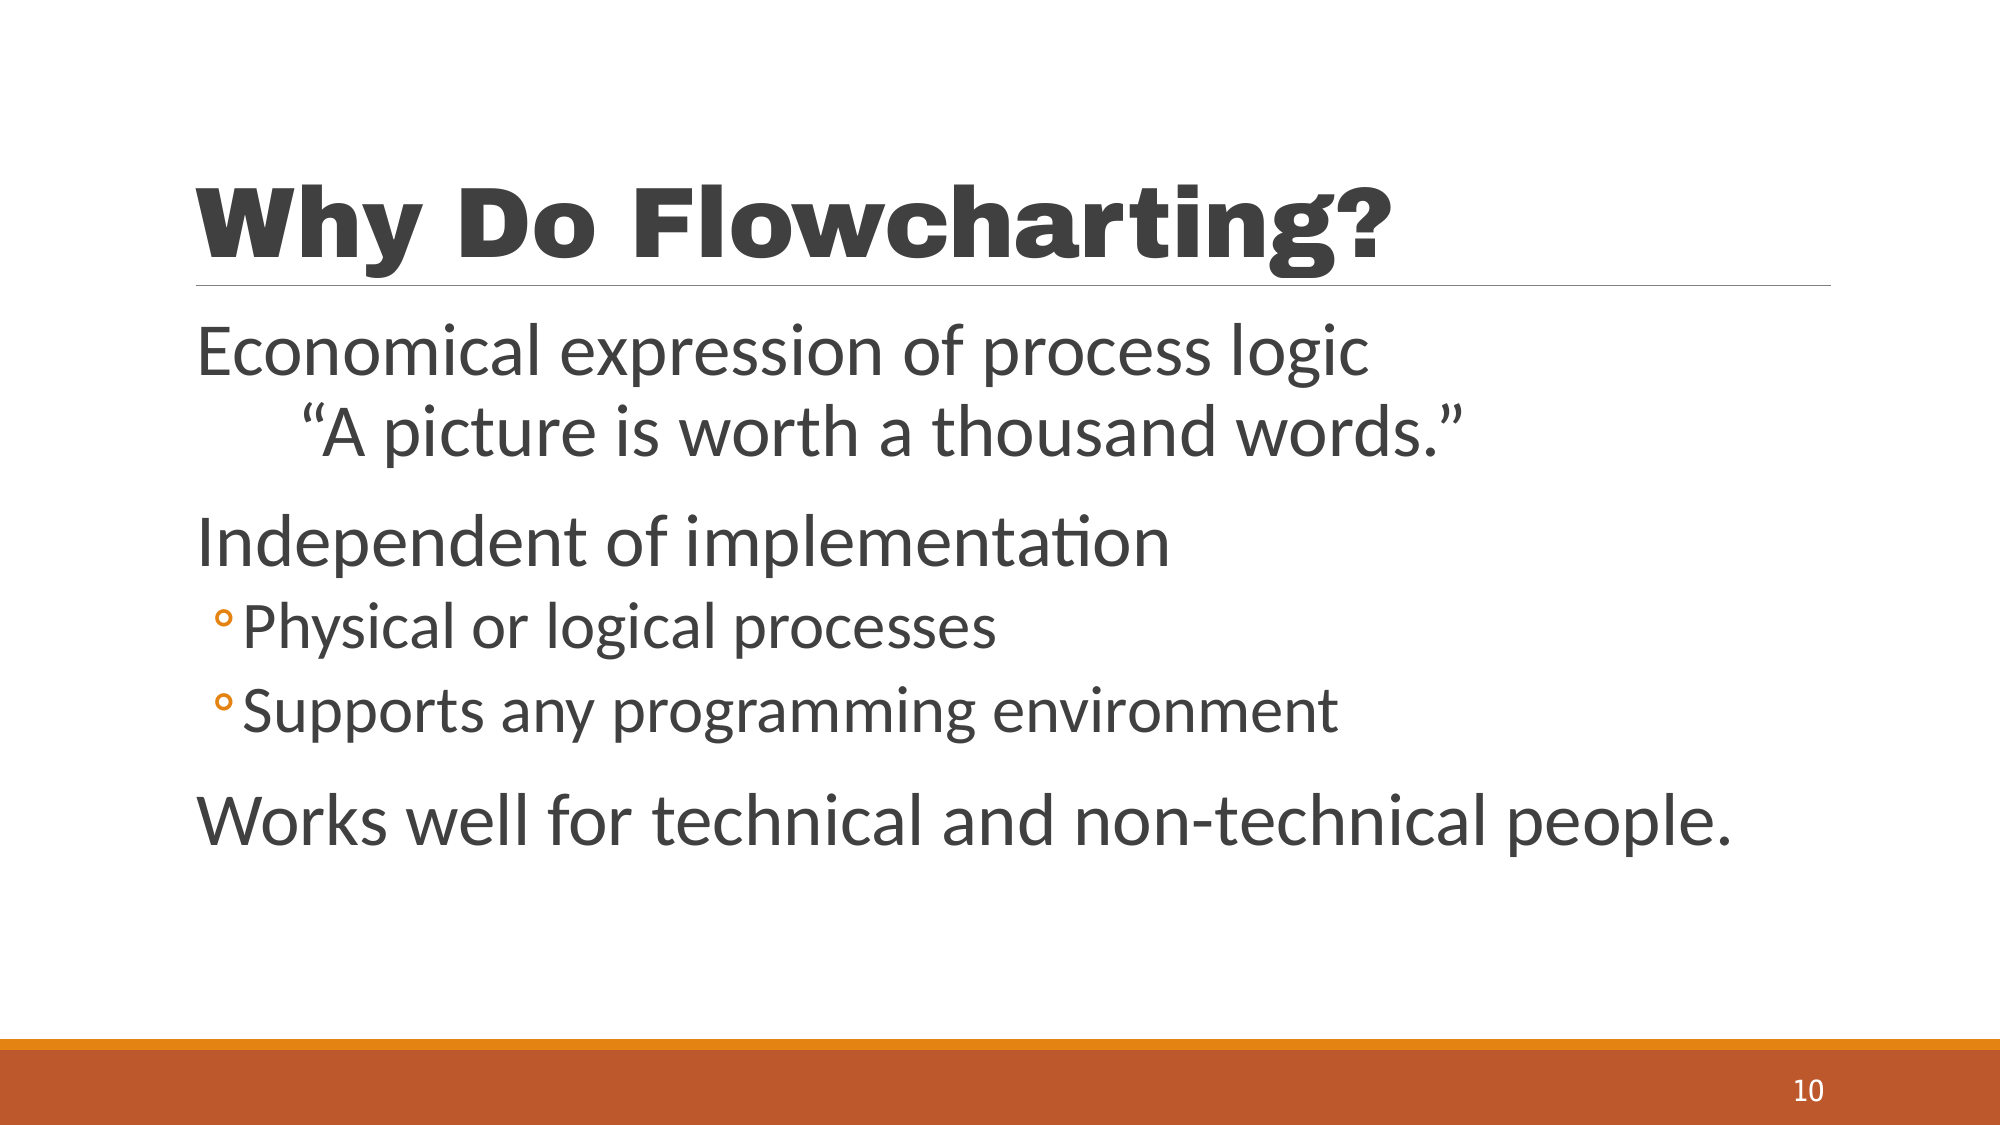

# Why Do Flowcharting?
Economical expression of process logic
      “A picture is worth a thousand words.”
Independent of implementation
Physical or logical processes
Supports any programming environment
Works well for technical and non-technical people.

10